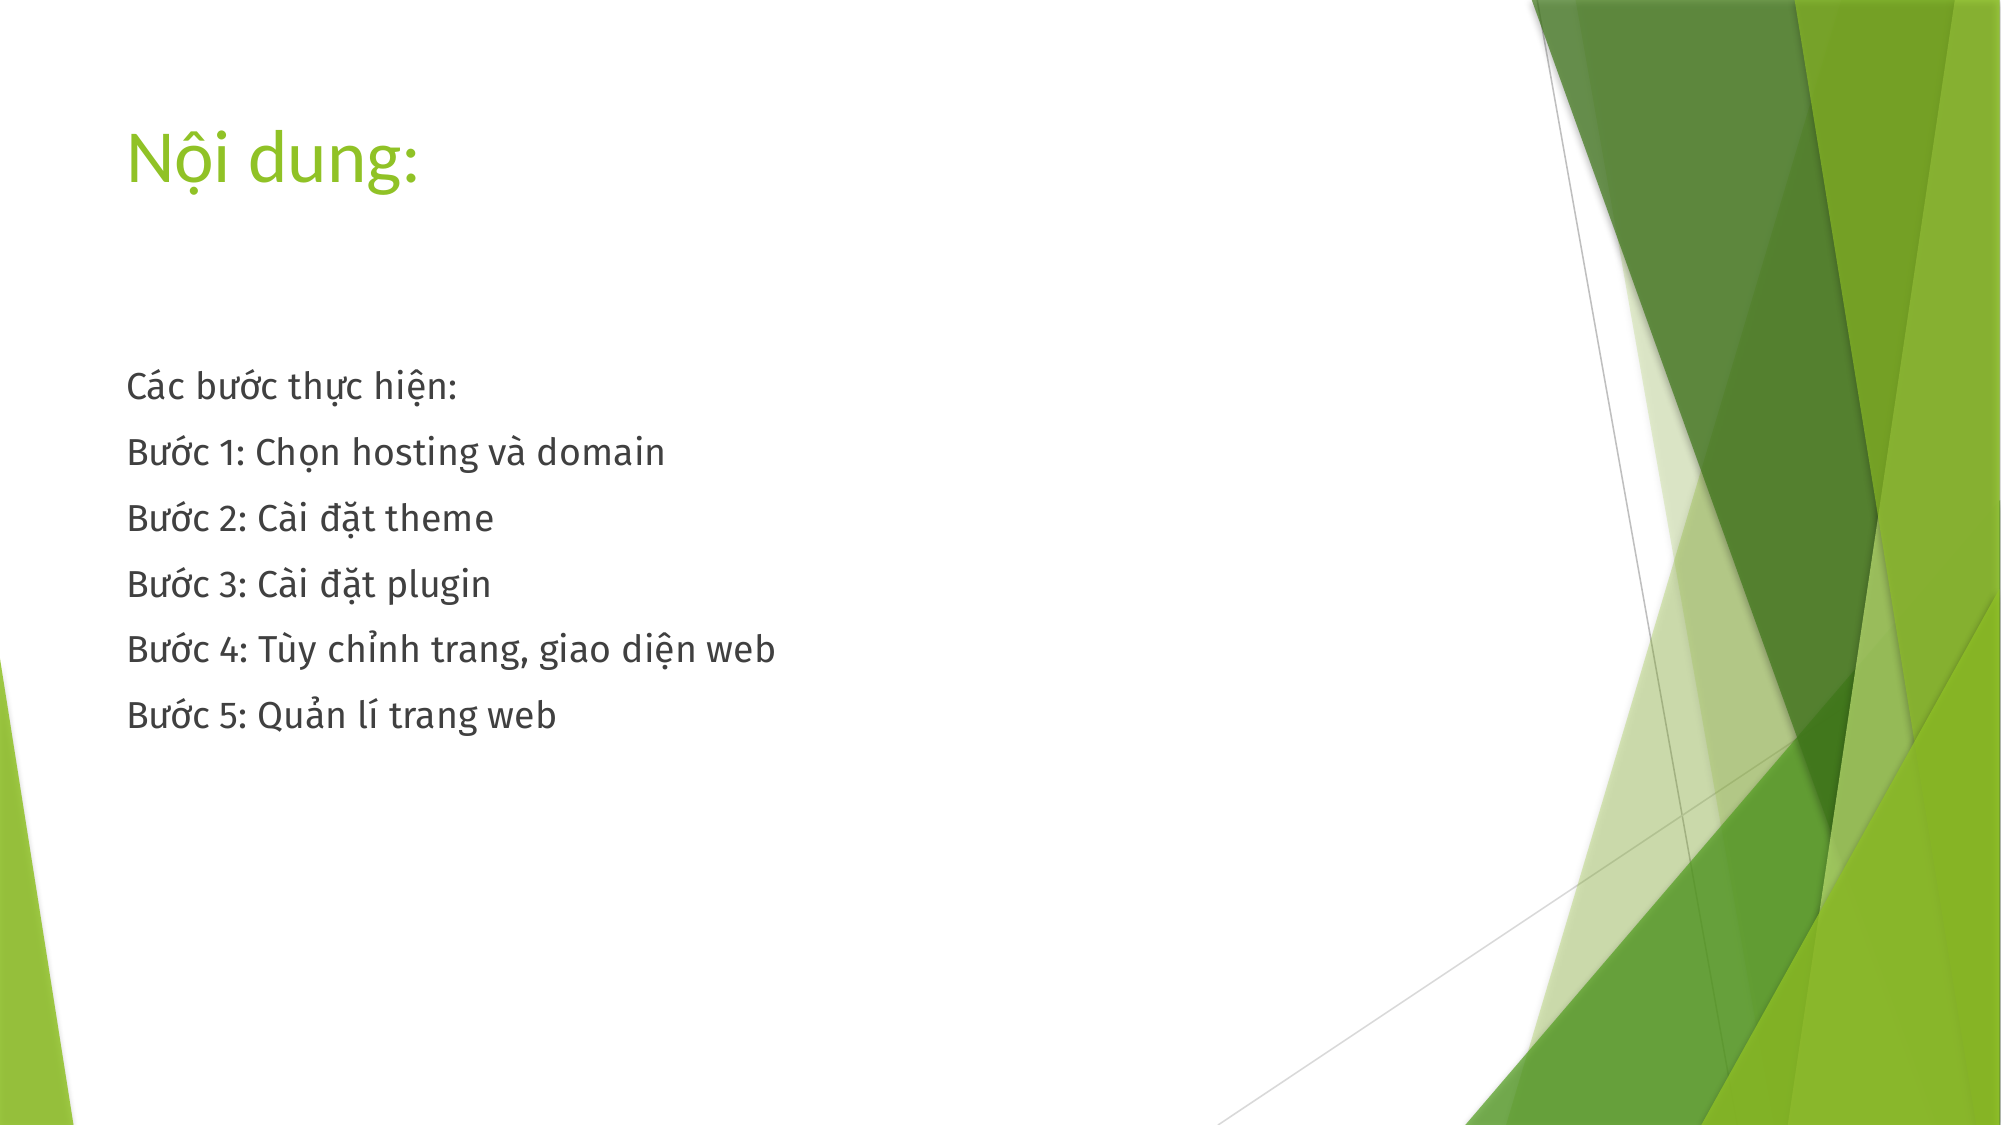

# Nội dung:
Các bước thực hiện:
Bước 1: Chọn hosting và domain
Bước 2: Cài đặt theme
Bước 3: Cài đặt plugin
Bước 4: Tùy chỉnh trang, giao diện web
Bước 5: Quản lí trang web